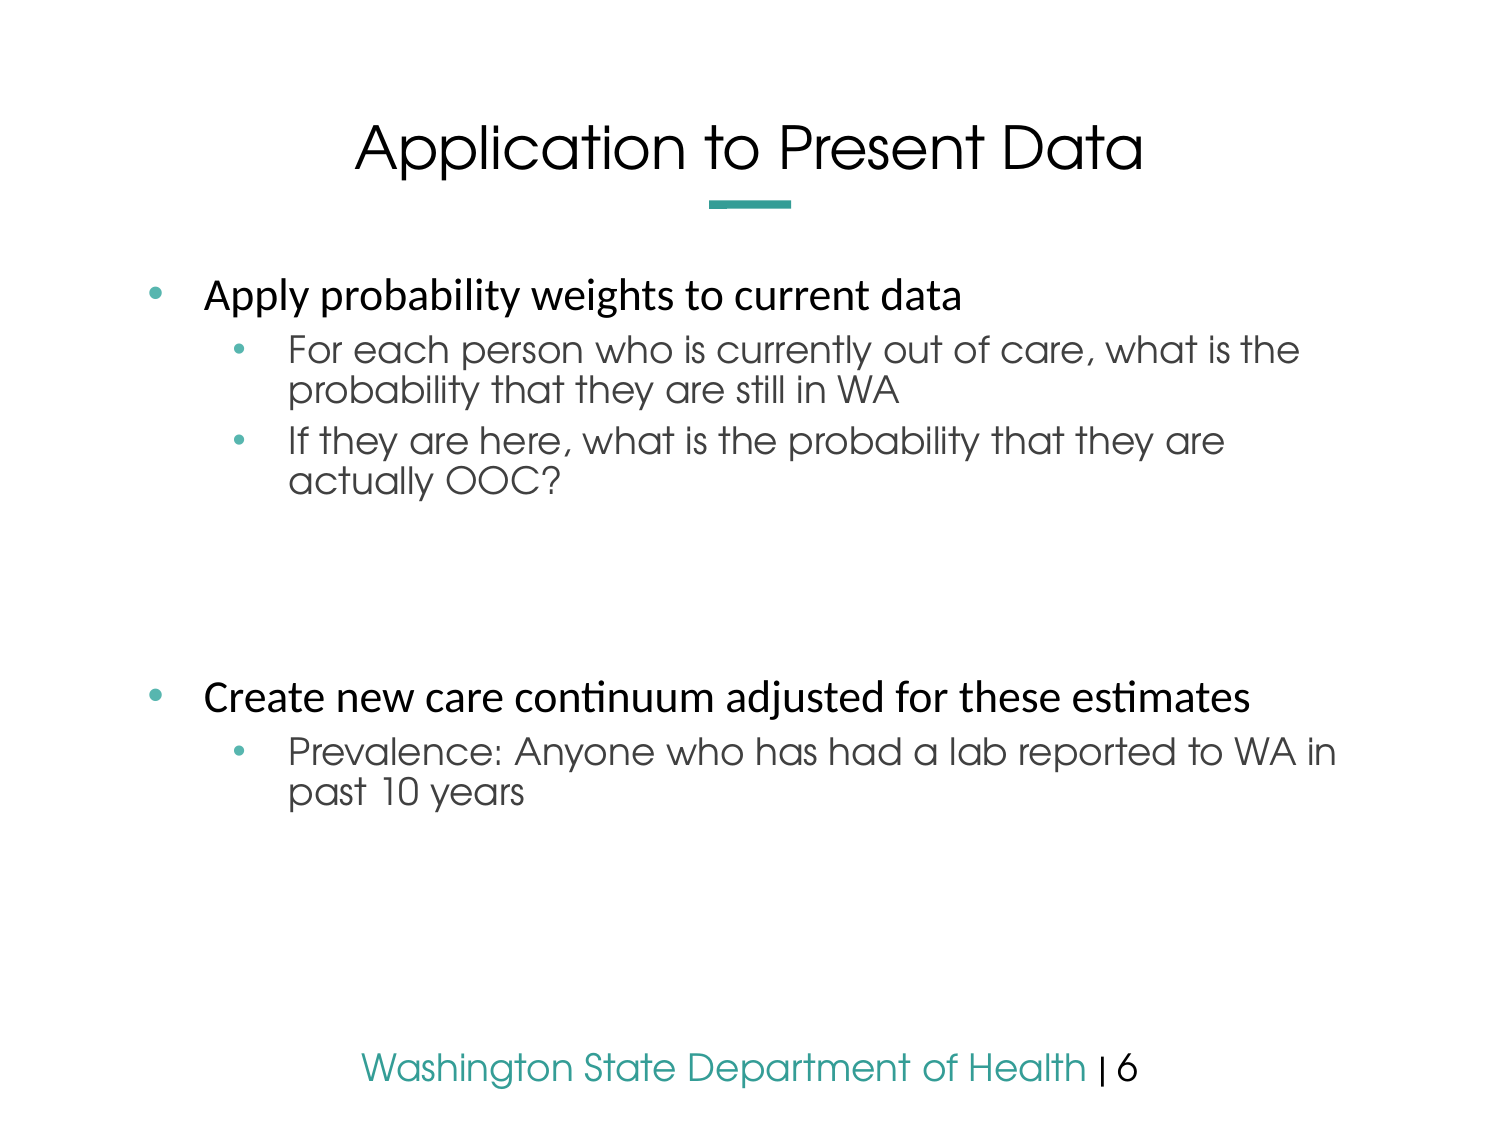

# Application to Present Data
Apply probability weights to current data
For each person who is currently out of care, what is the probability that they are still in WA
If they are here, what is the probability that they are actually OOC?

Create new care continuum adjusted for these estimates
Prevalence: Anyone who has had a lab reported to WA in past 10 years